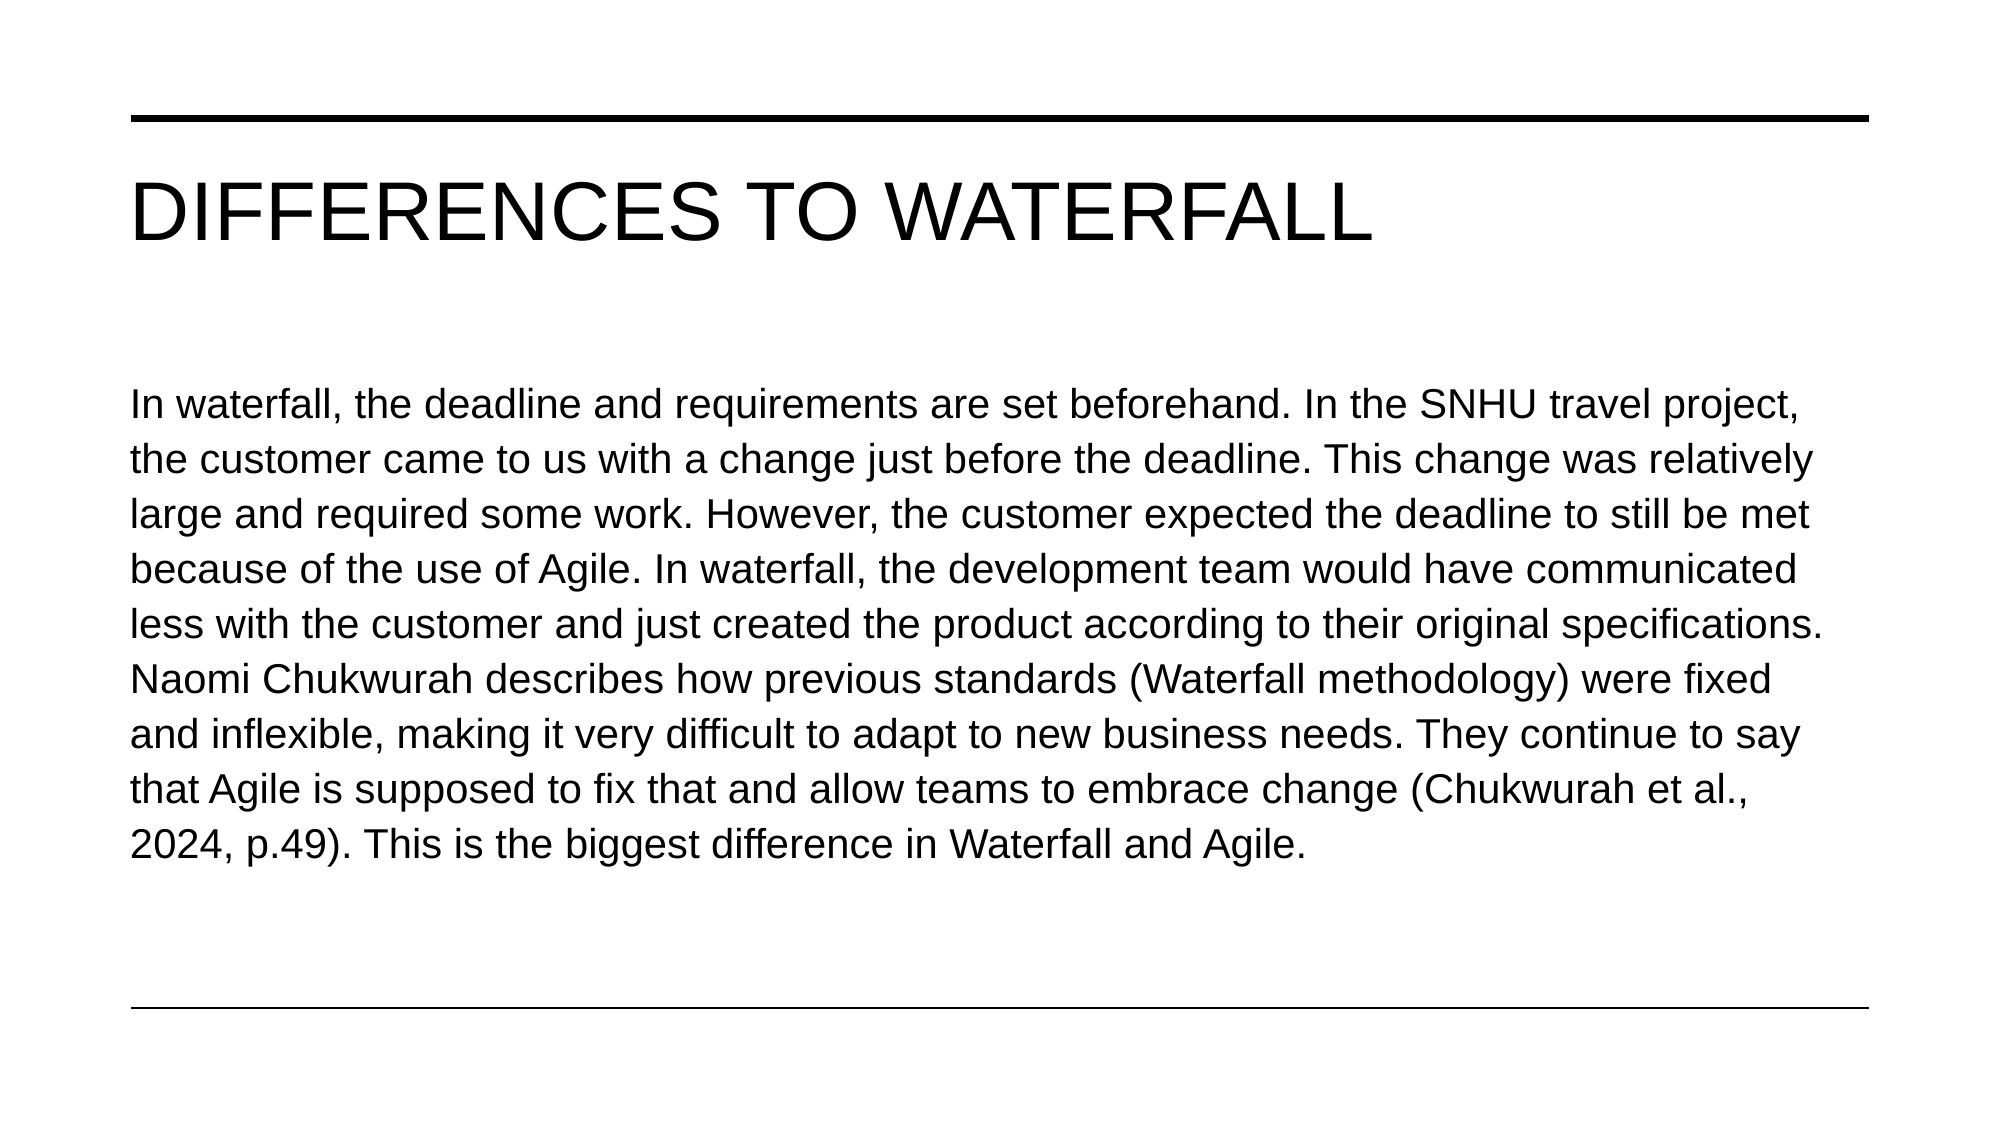

# Differences to waterfall
In waterfall, the deadline and requirements are set beforehand. In the SNHU travel project, the customer came to us with a change just before the deadline. This change was relatively large and required some work. However, the customer expected the deadline to still be met because of the use of Agile. In waterfall, the development team would have communicated less with the customer and just created the product according to their original specifications. Naomi Chukwurah describes how previous standards (Waterfall methodology) were fixed and inflexible, making it very difficult to adapt to new business needs. They continue to say that Agile is supposed to fix that and allow teams to embrace change (Chukwurah et al., 2024, p.49). This is the biggest difference in Waterfall and Agile.